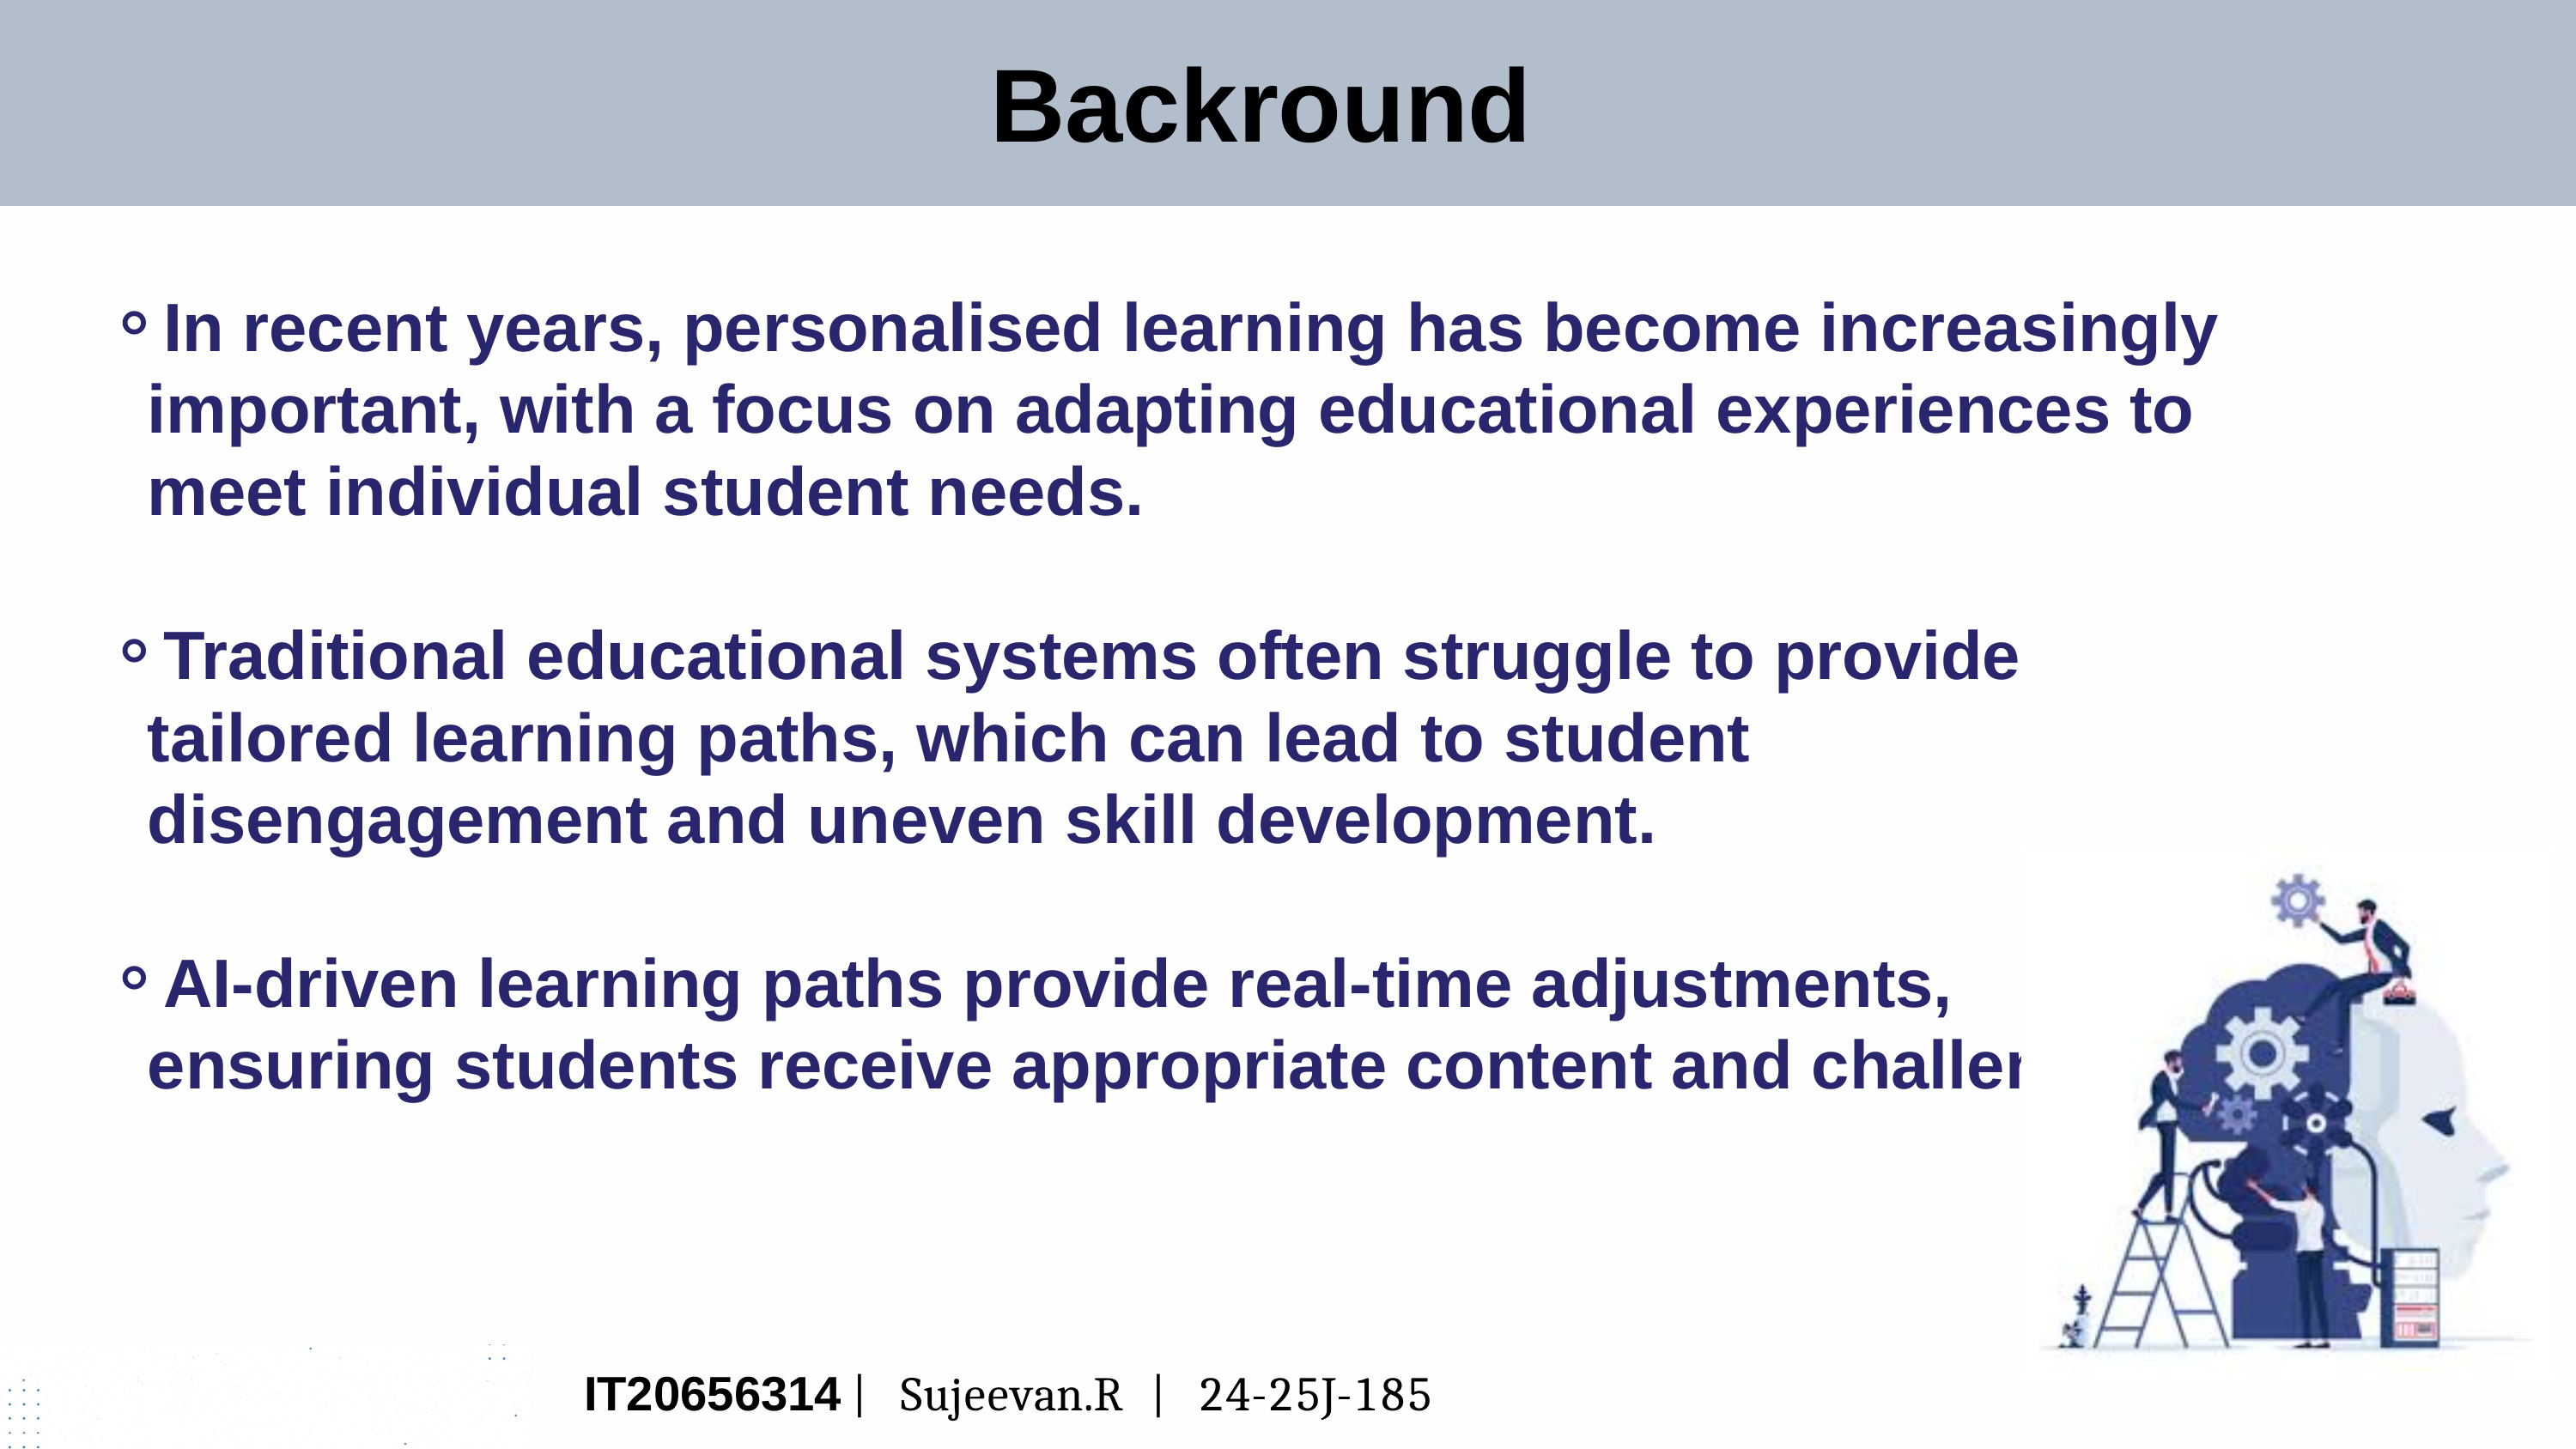

Backround
In recent years, personalised learning has become increasingly important, with a focus on adapting educational experiences to meet individual student needs.

Traditional educational systems often struggle to provide tailored learning paths, which can lead to student disengagement and uneven skill development.

AI-driven learning paths provide real-time adjustments, ensuring students receive appropriate content and challenges

IT20656314 |   Sujeevan.R  |   24-25J-185